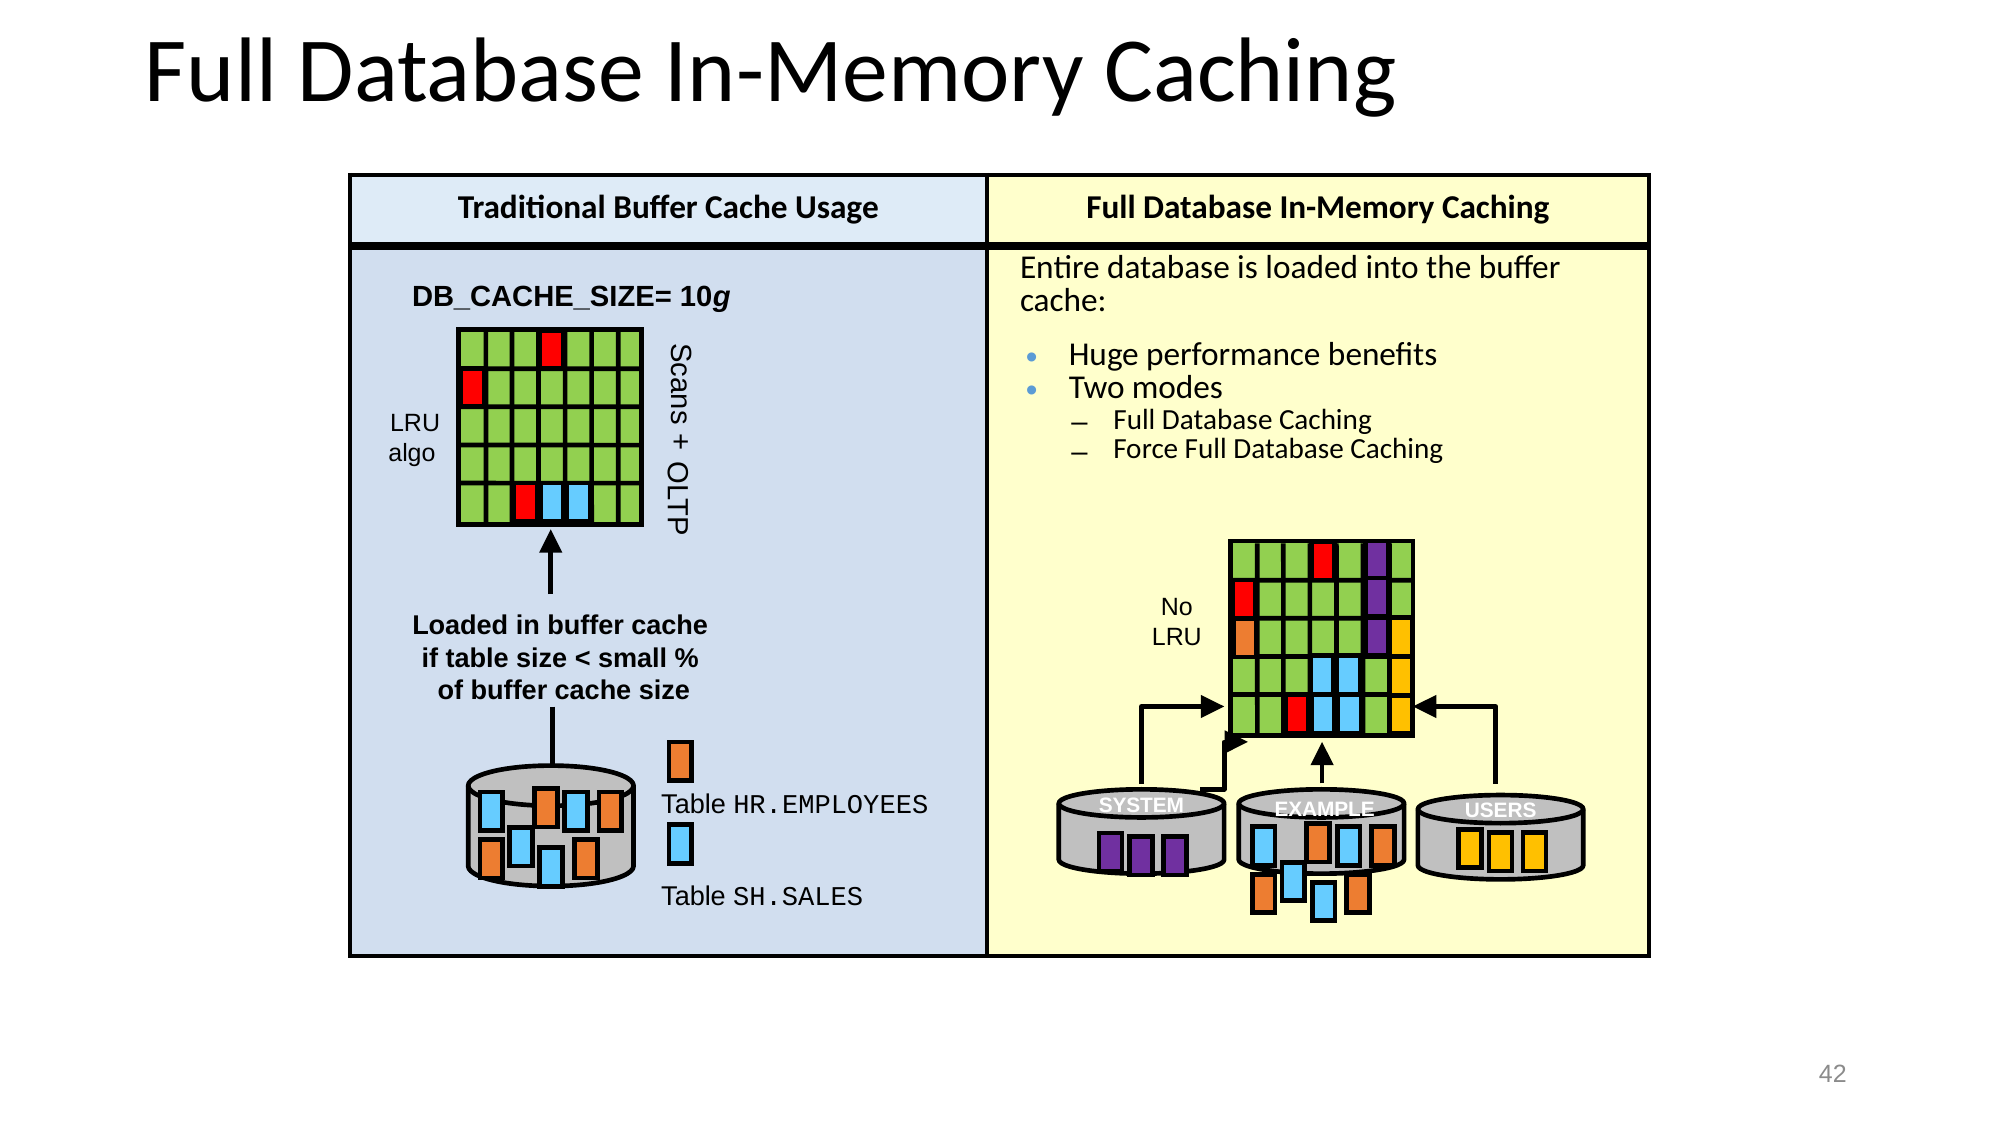

# Full Database In-Memory Caching
| Traditional Buffer Cache Usage | Full Database In-Memory Caching |
| --- | --- |
|  | Entire database is loaded into the buffer cache: Huge performance benefits Two modes Full Database Caching Force Full Database Caching |
DB_CACHE_SIZE= 10g
Scans +

LRU
algo

OLTP

No LRU
Loaded in buffer cache
if table size < small %
of buffer cache size

Table HR.EMPLOYEES
SYSTEM
EXAMPLE

USERS

Table SH.SALES

42